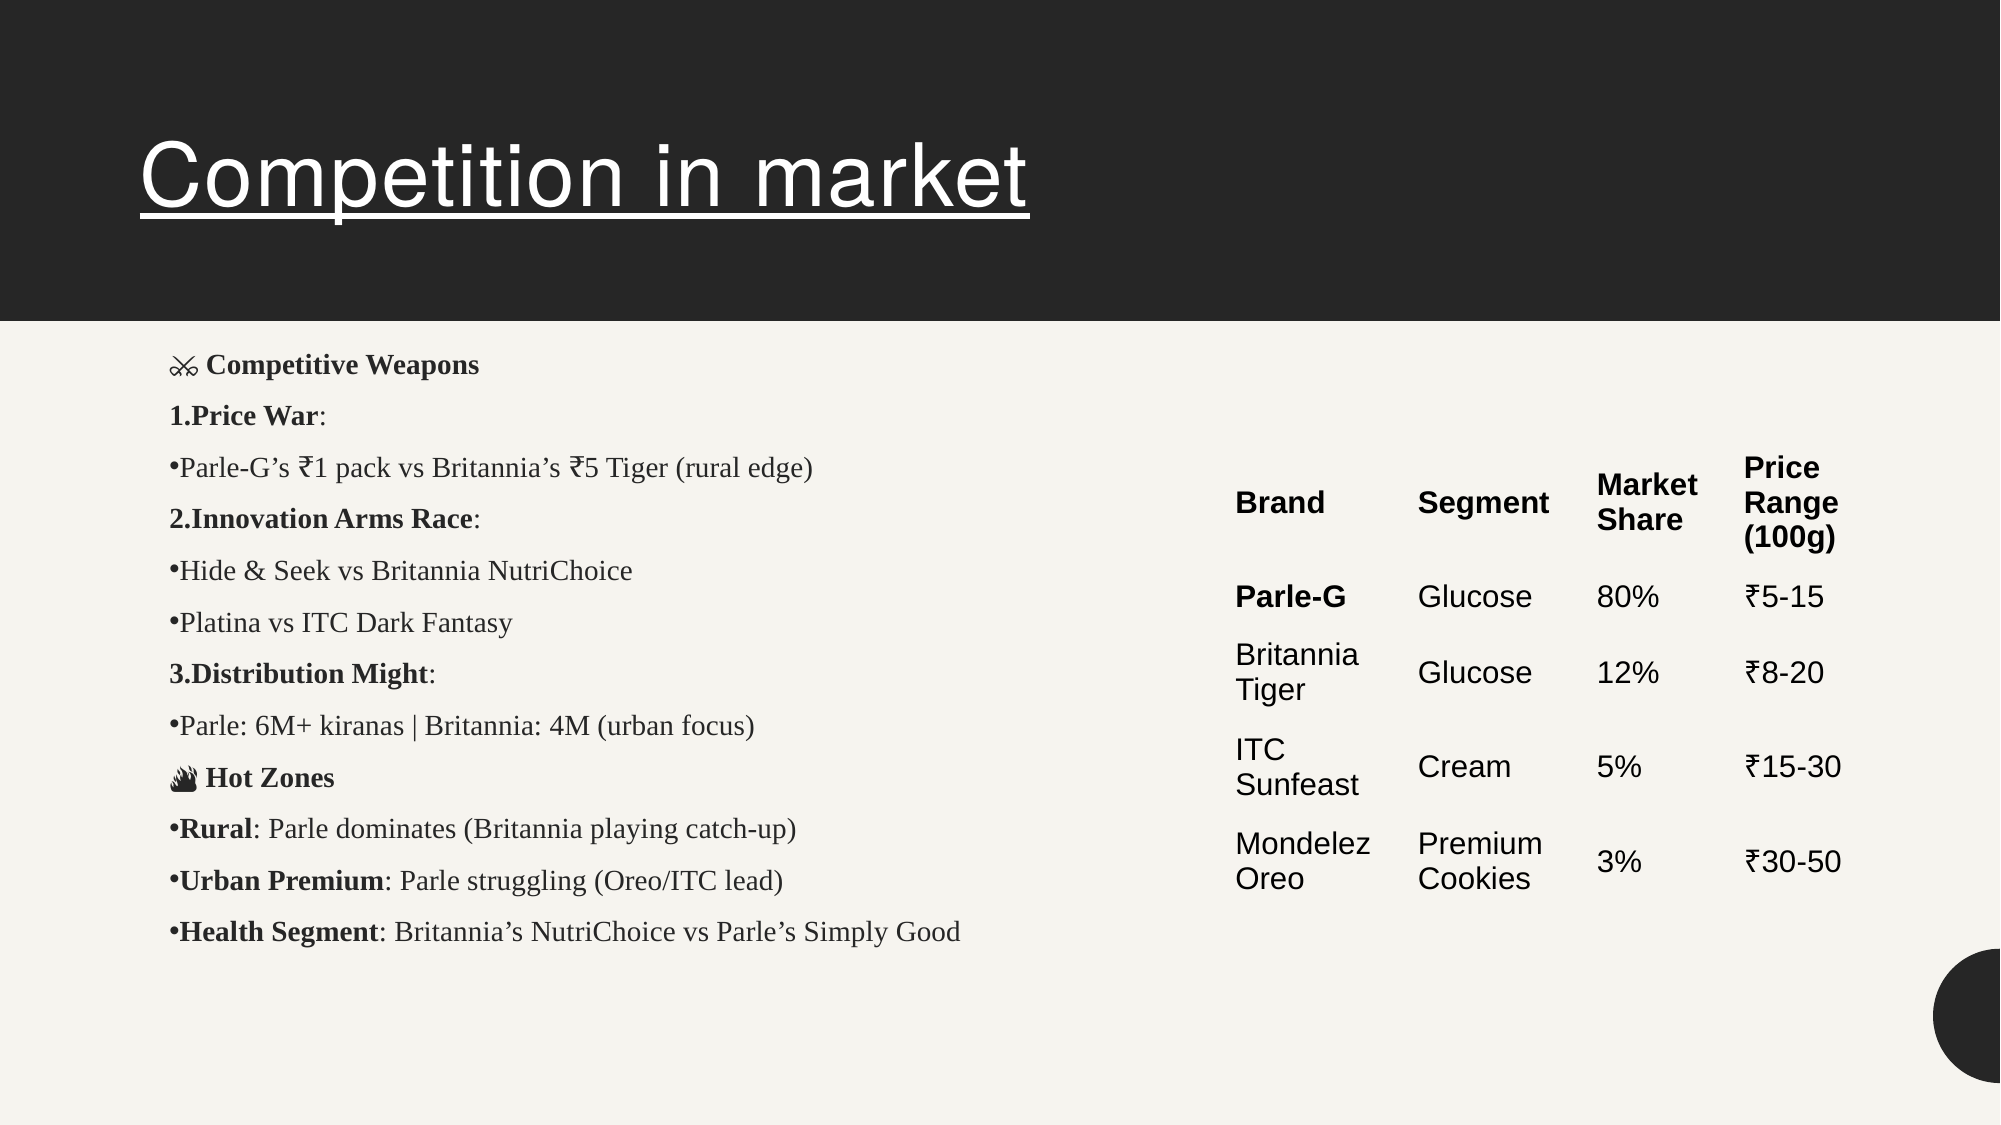

# Competition in market
⚔️ Competitive Weapons
Price War:
Parle-G’s ₹1 pack vs Britannia’s ₹5 Tiger (rural edge)
Innovation Arms Race:
Hide & Seek vs Britannia NutriChoice
Platina vs ITC Dark Fantasy
Distribution Might:
Parle: 6M+ kiranas | Britannia: 4M (urban focus)
🔥 Hot Zones
Rural: Parle dominates (Britannia playing catch-up)
Urban Premium: Parle struggling (Oreo/ITC lead)
Health Segment: Britannia’s NutriChoice vs Parle’s Simply Good

| Brand | Segment | Market Share | Price Range (100g) |
| --- | --- | --- | --- |
| Parle-G | Glucose | 80% | ₹5-15 |
| Britannia Tiger | Glucose | 12% | ₹8-20 |
| ITC Sunfeast | Cream | 5% | ₹15-30 |
| Mondelez Oreo | Premium Cookies | 3% | ₹30-50 |